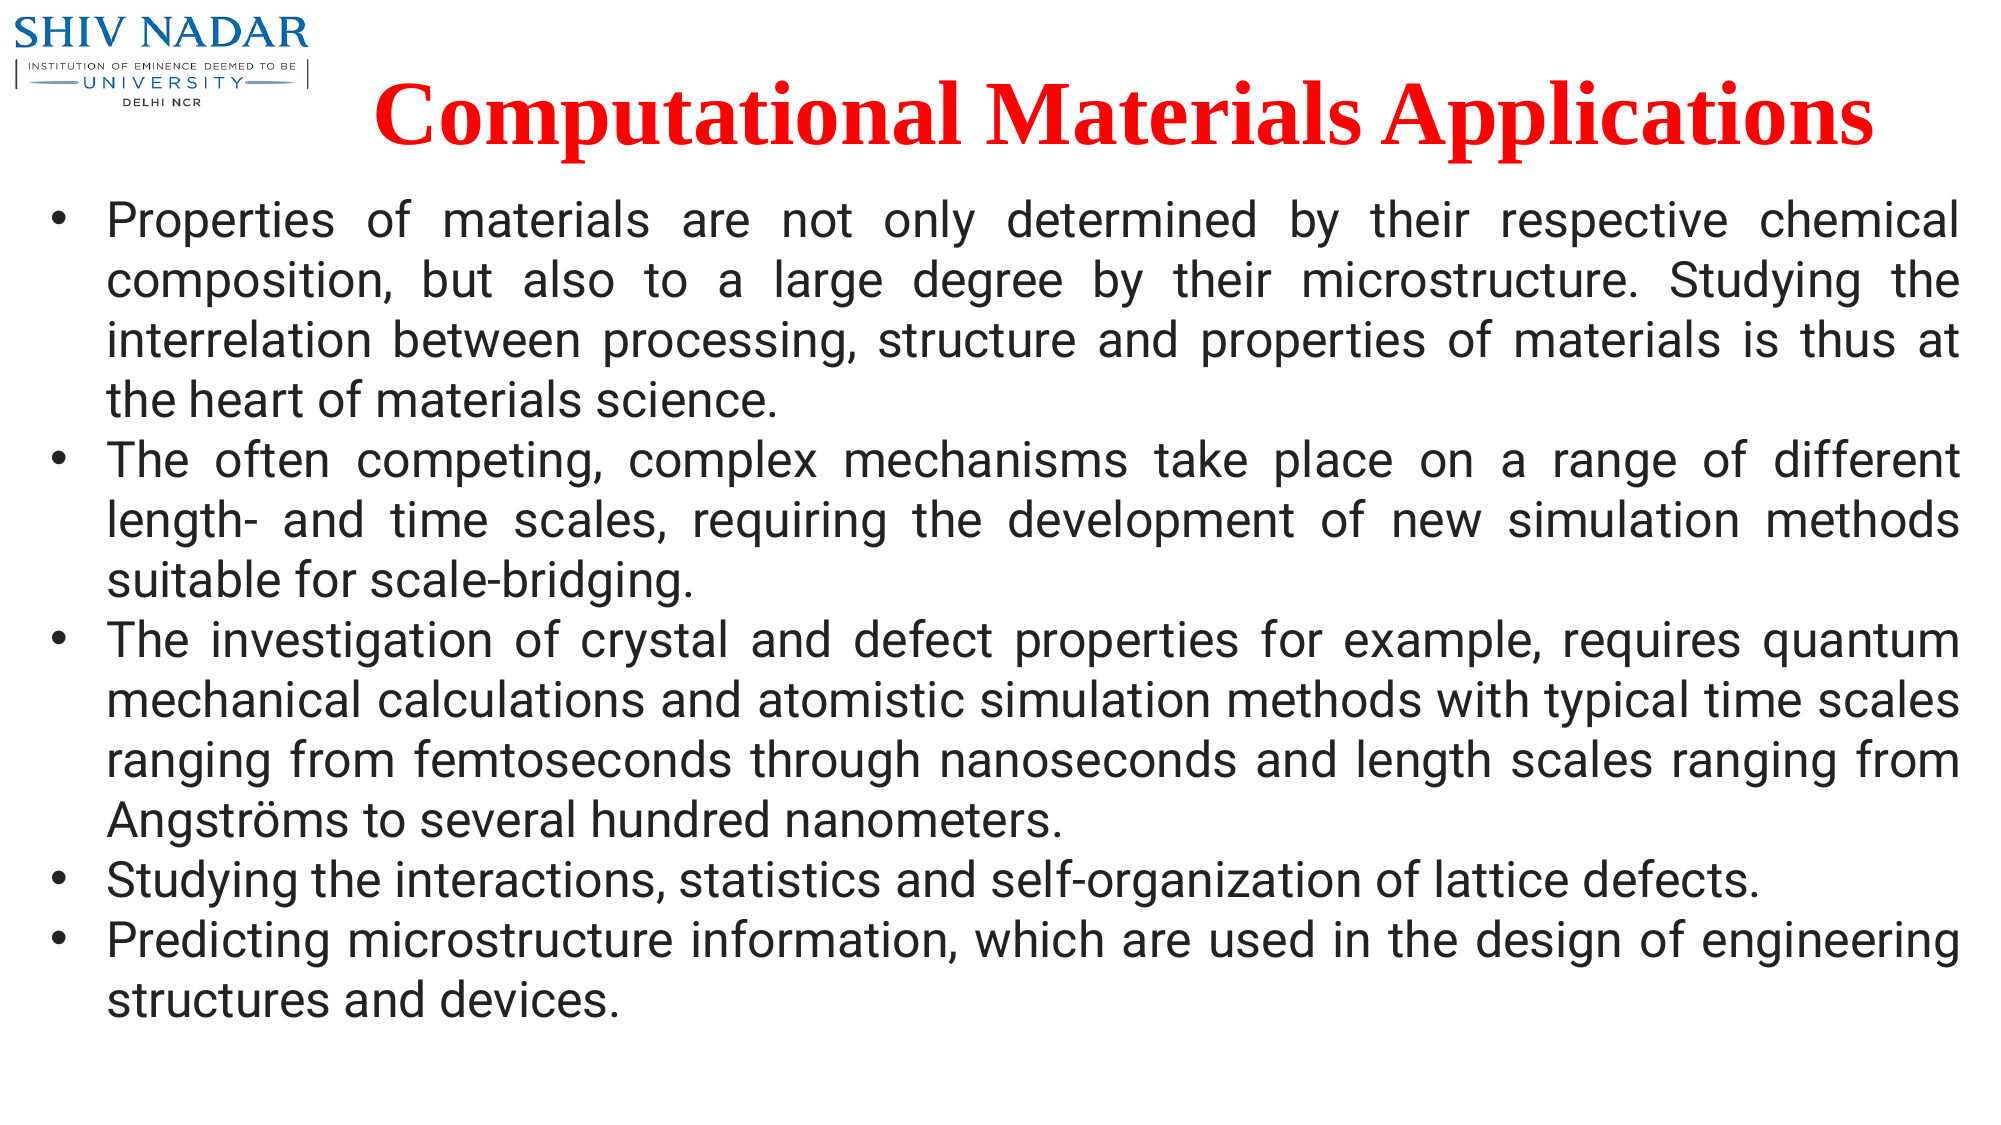

# Computational Materials Applications
Properties of materials are not only determined by their respective chemical composition, but also to a large degree by their microstructure. Studying the interrelation between processing, structure and properties of materials is thus at the heart of materials science.
The often competing, complex mechanisms take place on a range of different length- and time scales, requiring the development of new simulation methods suitable for scale-bridging.
The investigation of crystal and defect properties for example, requires quantum mechanical calculations and atomistic simulation methods with typical time scales ranging from femtoseconds through nanoseconds and length scales ranging from Angströms to several hundred nanometers.
Studying the interactions, statistics and self-organization of lattice defects.
Predicting microstructure information, which are used in the design of engineering structures and devices.